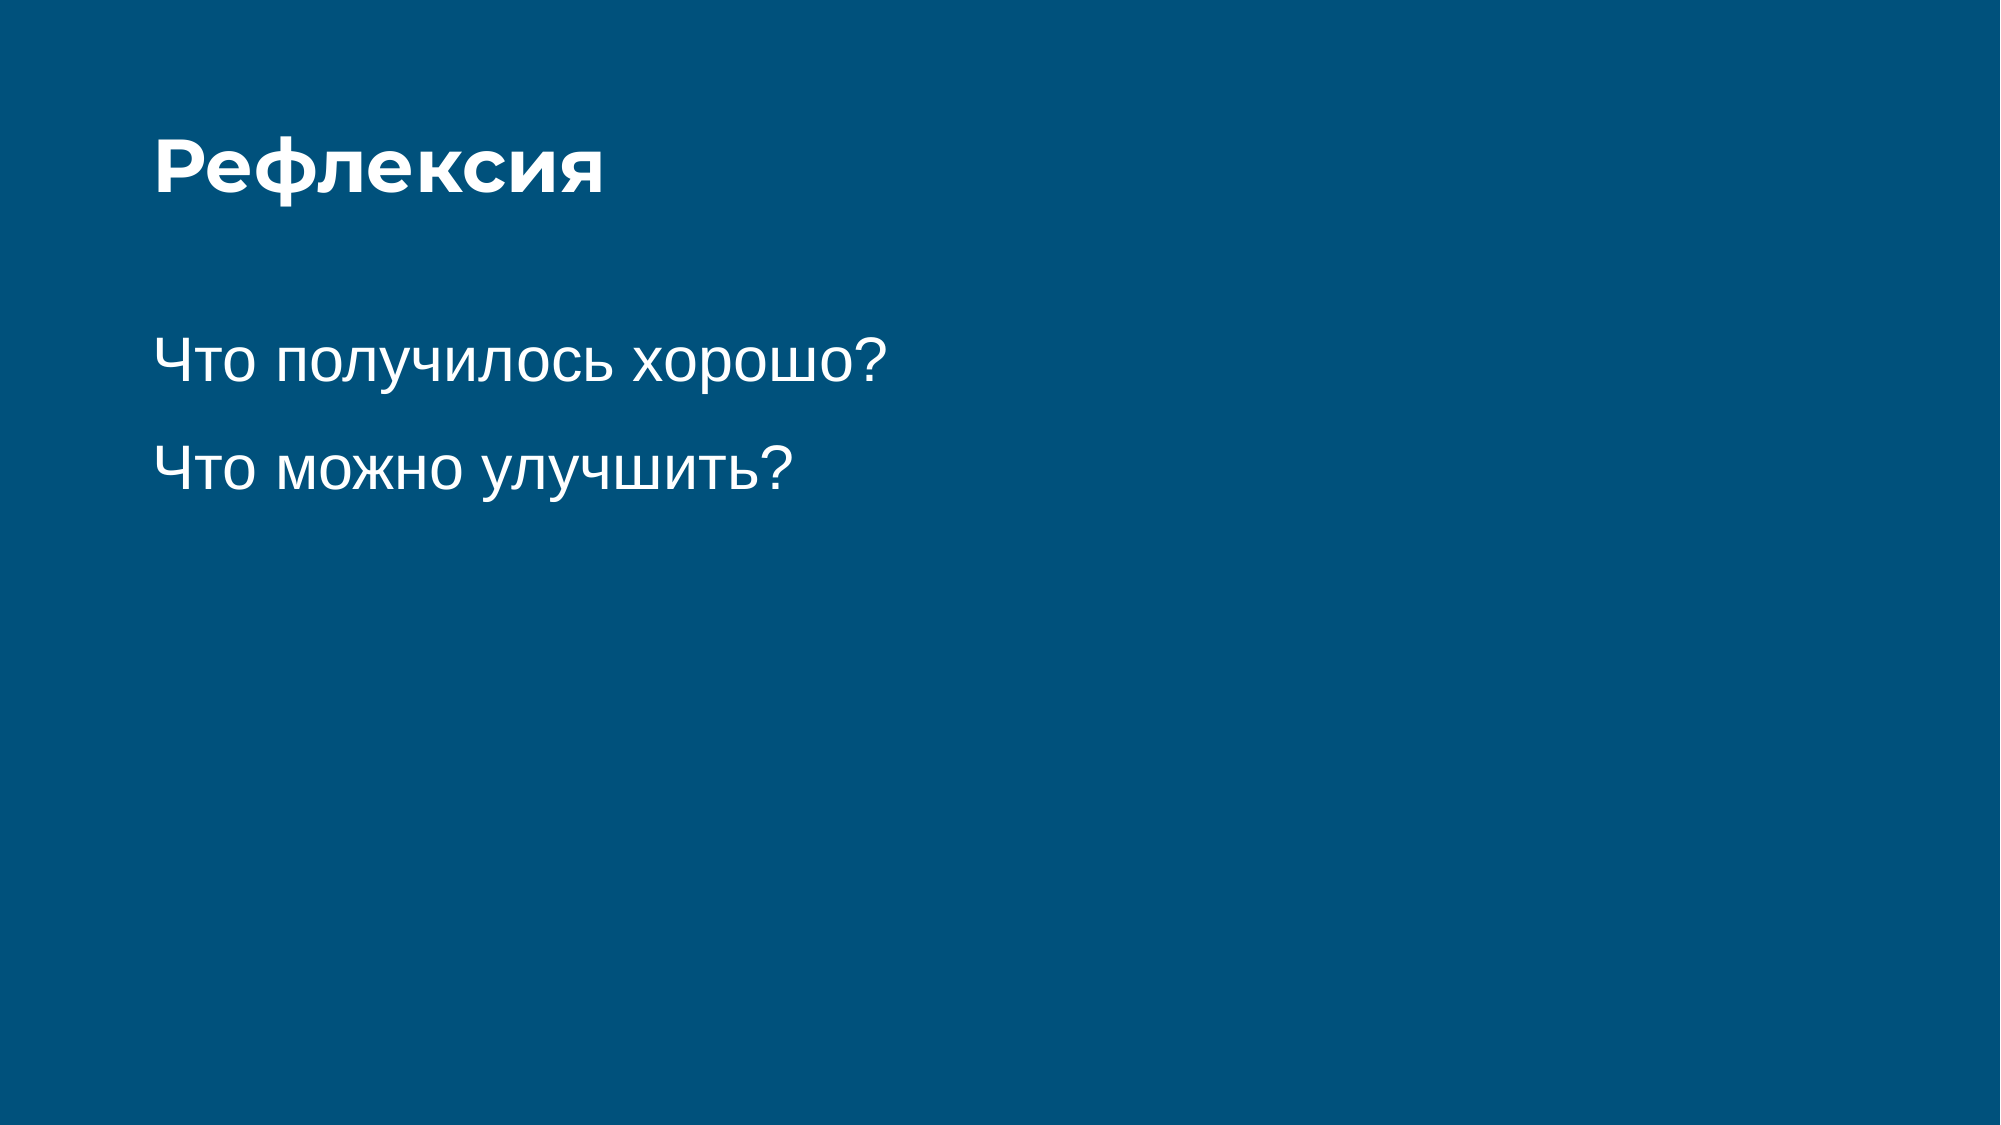

# Рефлексия
Что получилось хорошо?
Что можно улучшить?